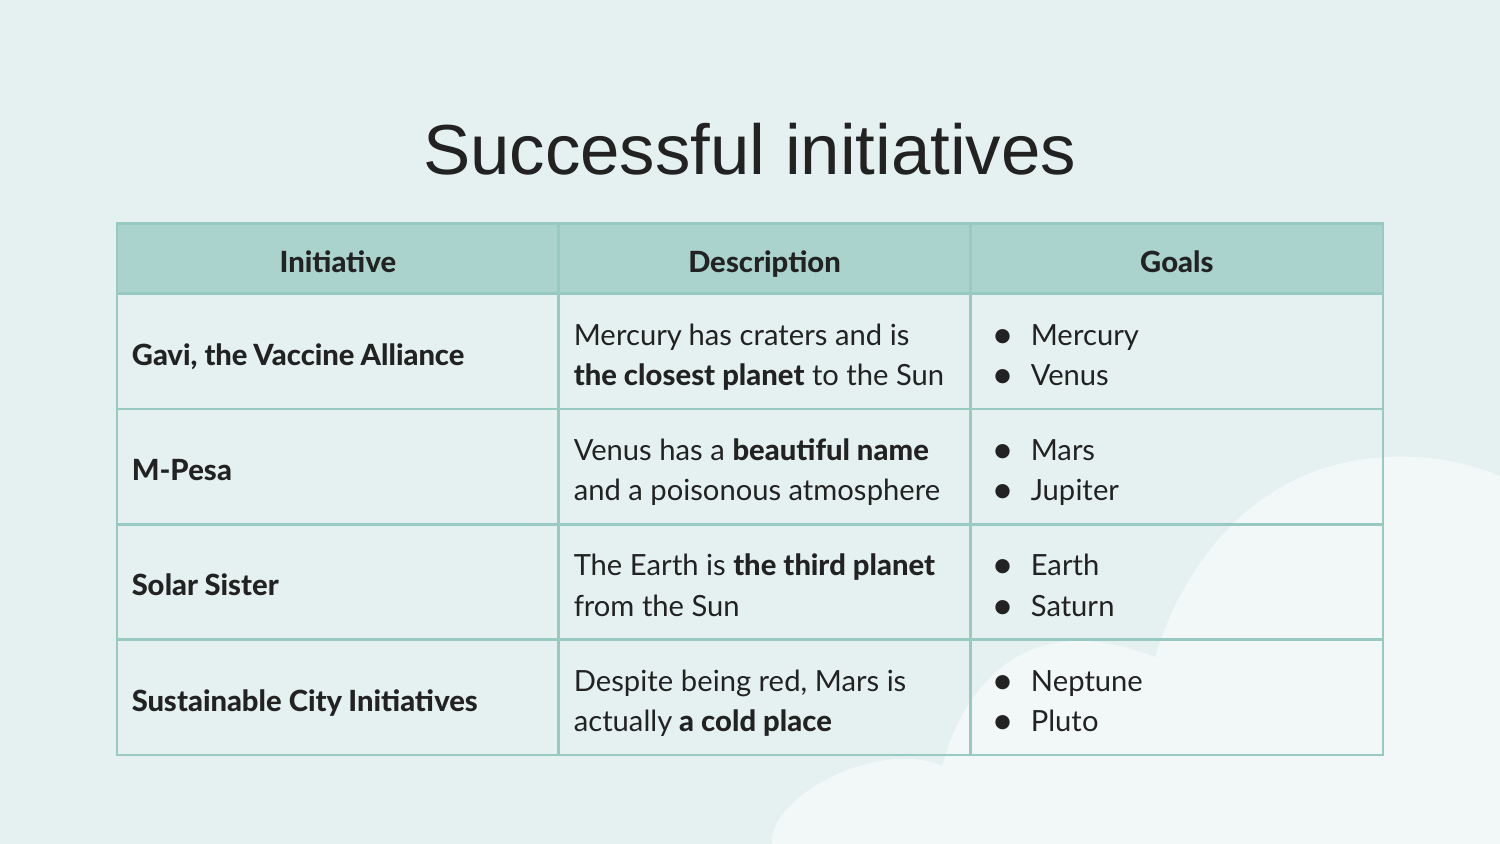

# Successful initiatives
| Initiative | Description | Goals |
| --- | --- | --- |
| Gavi, the Vaccine Alliance | Mercury has craters and is the closest planet to the Sun | Mercury Venus |
| M-Pesa | Venus has a beautiful name and a poisonous atmosphere | Mars Jupiter |
| Solar Sister | The Earth is the third planet from the Sun | Earth Saturn |
| Sustainable City Initiatives | Despite being red, Mars is actually a cold place | Neptune Pluto |